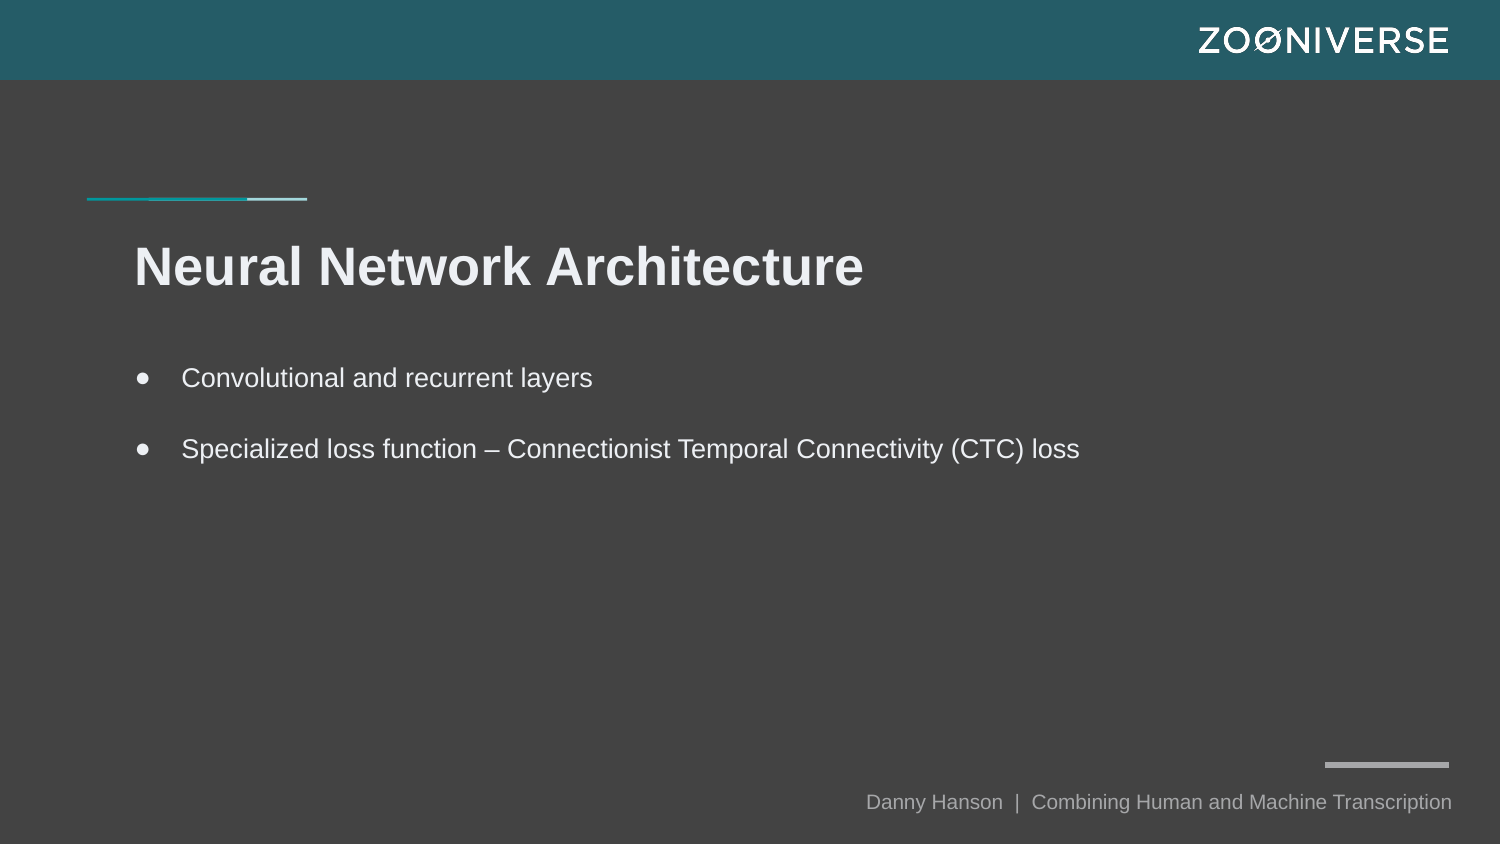

# Neural Network Architecture
Convolutional and recurrent layers
Specialized loss function – Connectionist Temporal Connectivity (CTC) loss